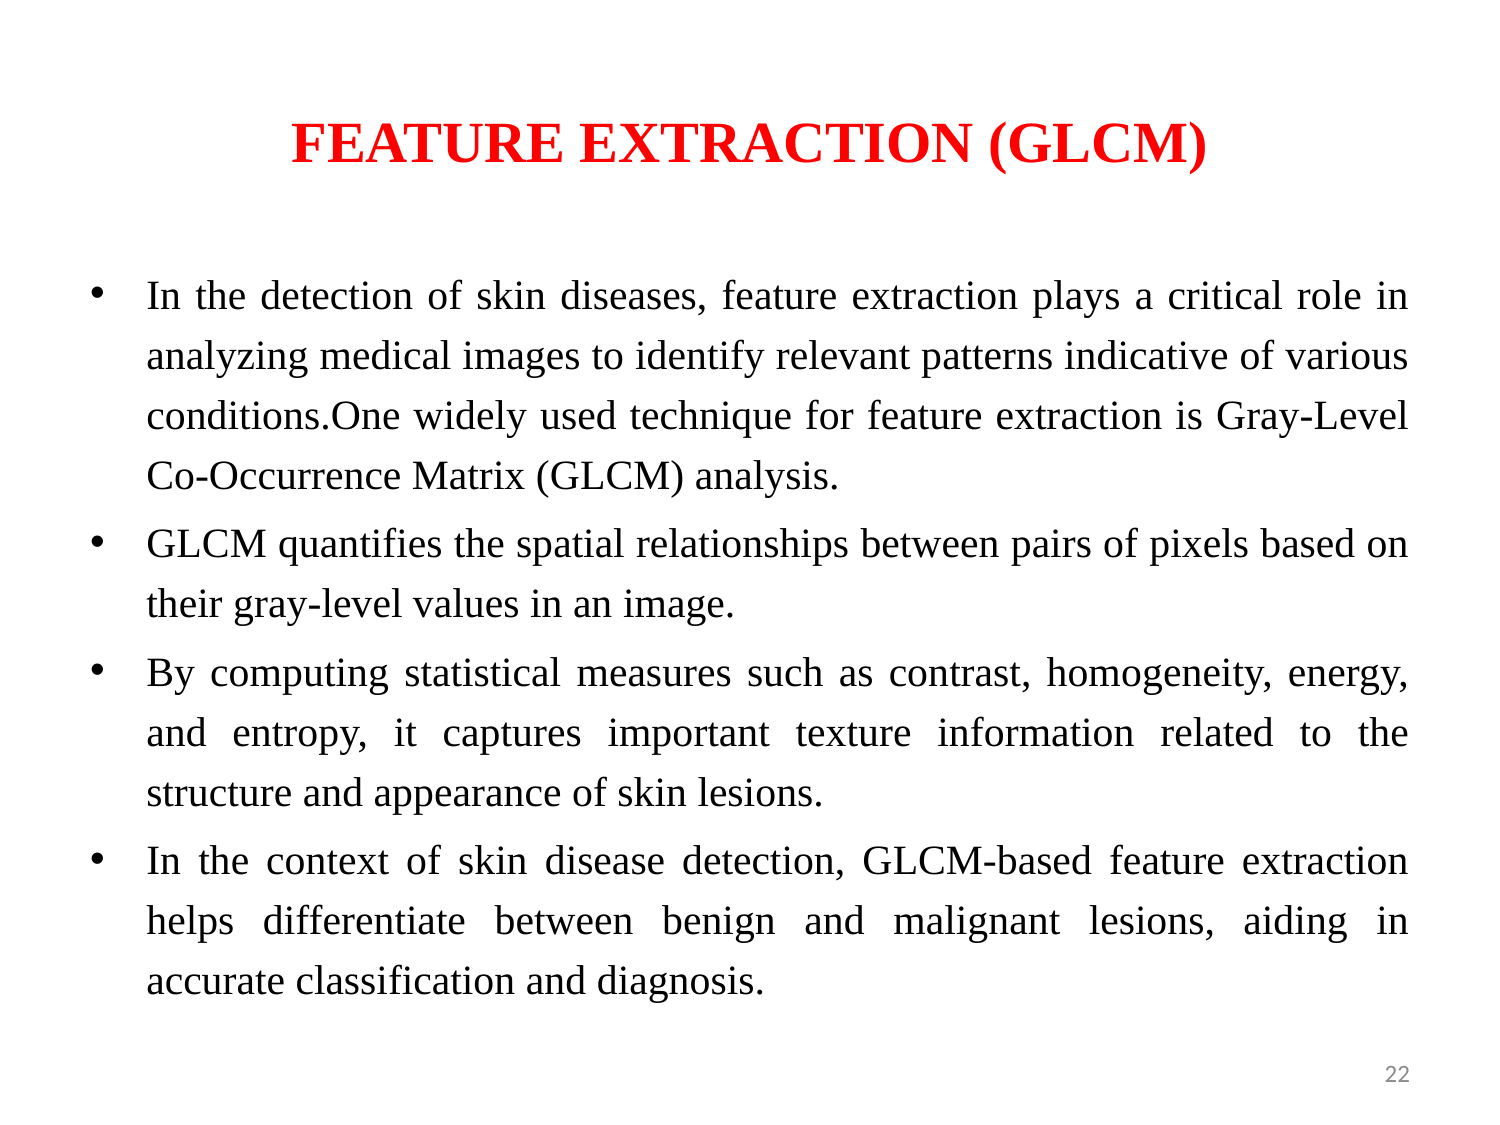

# FEATURE EXTRACTION (GLCM)
In the detection of skin diseases, feature extraction plays a critical role in analyzing medical images to identify relevant patterns indicative of various conditions.One widely used technique for feature extraction is Gray-Level Co-Occurrence Matrix (GLCM) analysis.
GLCM quantifies the spatial relationships between pairs of pixels based on their gray-level values in an image.
By computing statistical measures such as contrast, homogeneity, energy, and entropy, it captures important texture information related to the structure and appearance of skin lesions.
In the context of skin disease detection, GLCM-based feature extraction helps differentiate between benign and malignant lesions, aiding in accurate classification and diagnosis.
22